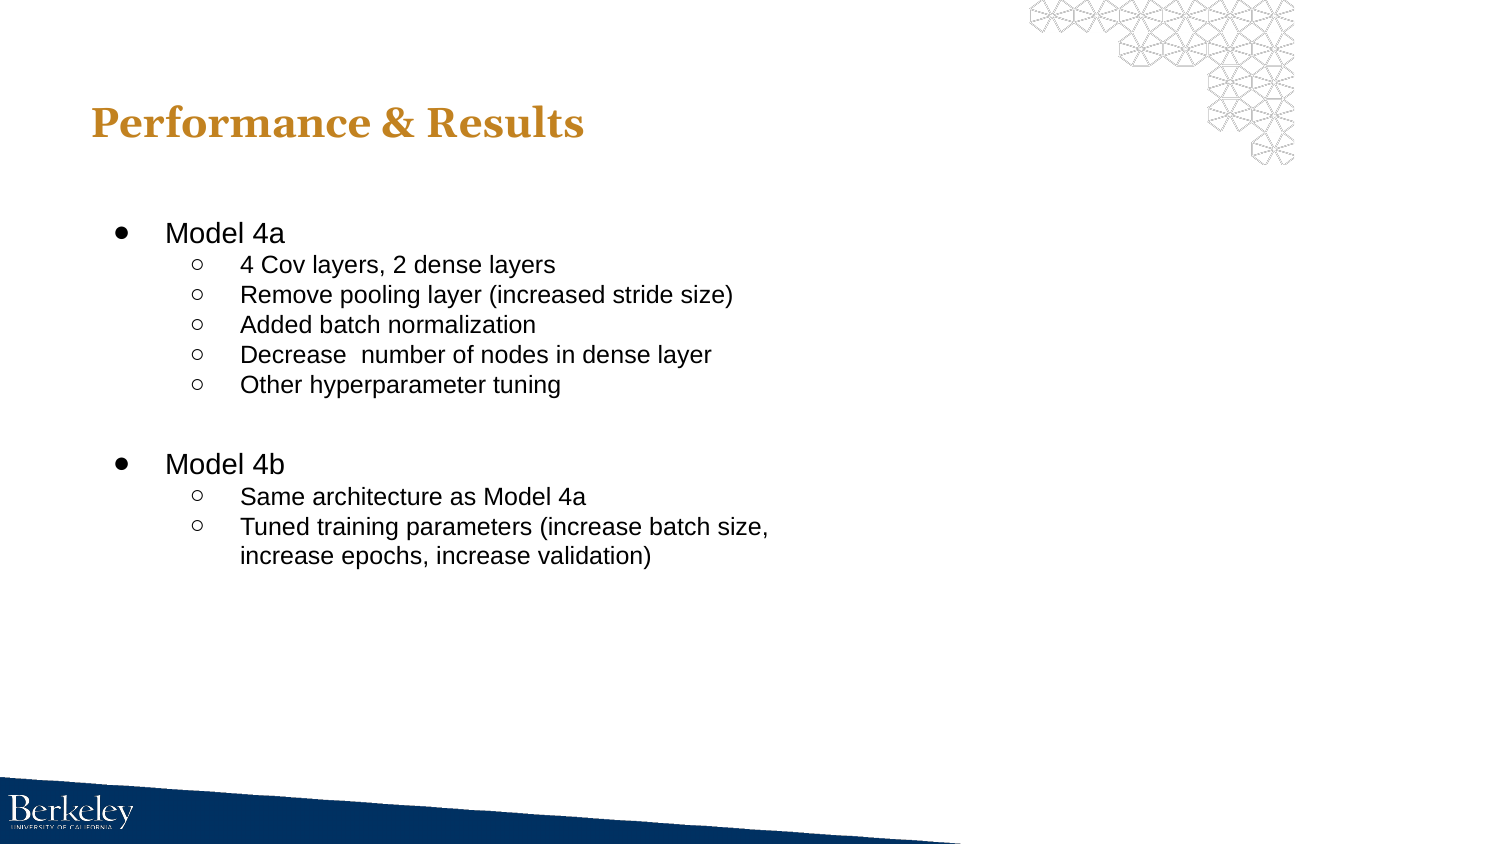

# Performance & Results
Model 4a
4 Cov layers, 2 dense layers
Remove pooling layer (increased stride size)
Added batch normalization
Decrease  number of nodes in dense layer
Other hyperparameter tuning

Model 4b
Same architecture as Model 4a
Tuned training parameters (increase batch size, increase epochs, increase validation)